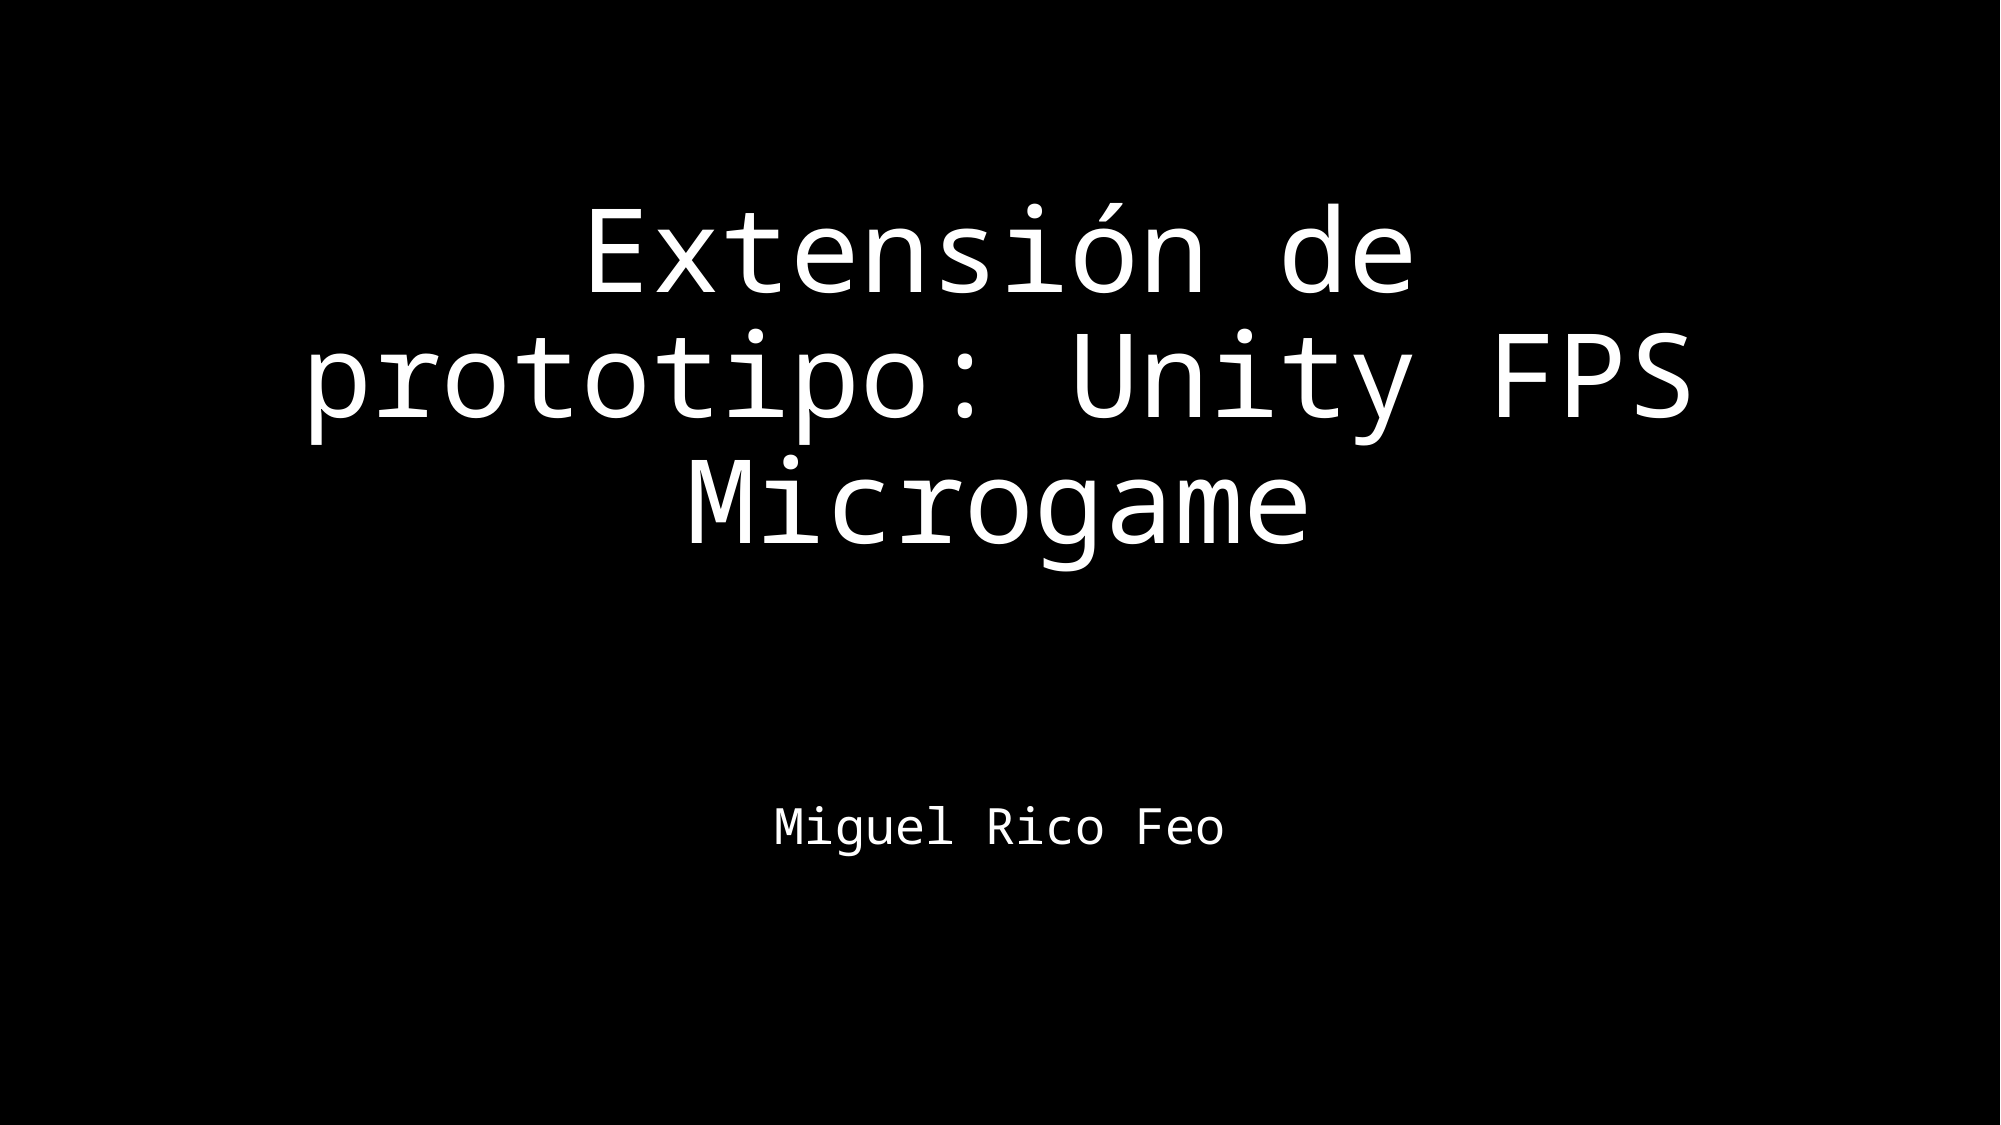

# Extensión de prototipo: Unity FPS Microgame
Miguel Rico Feo